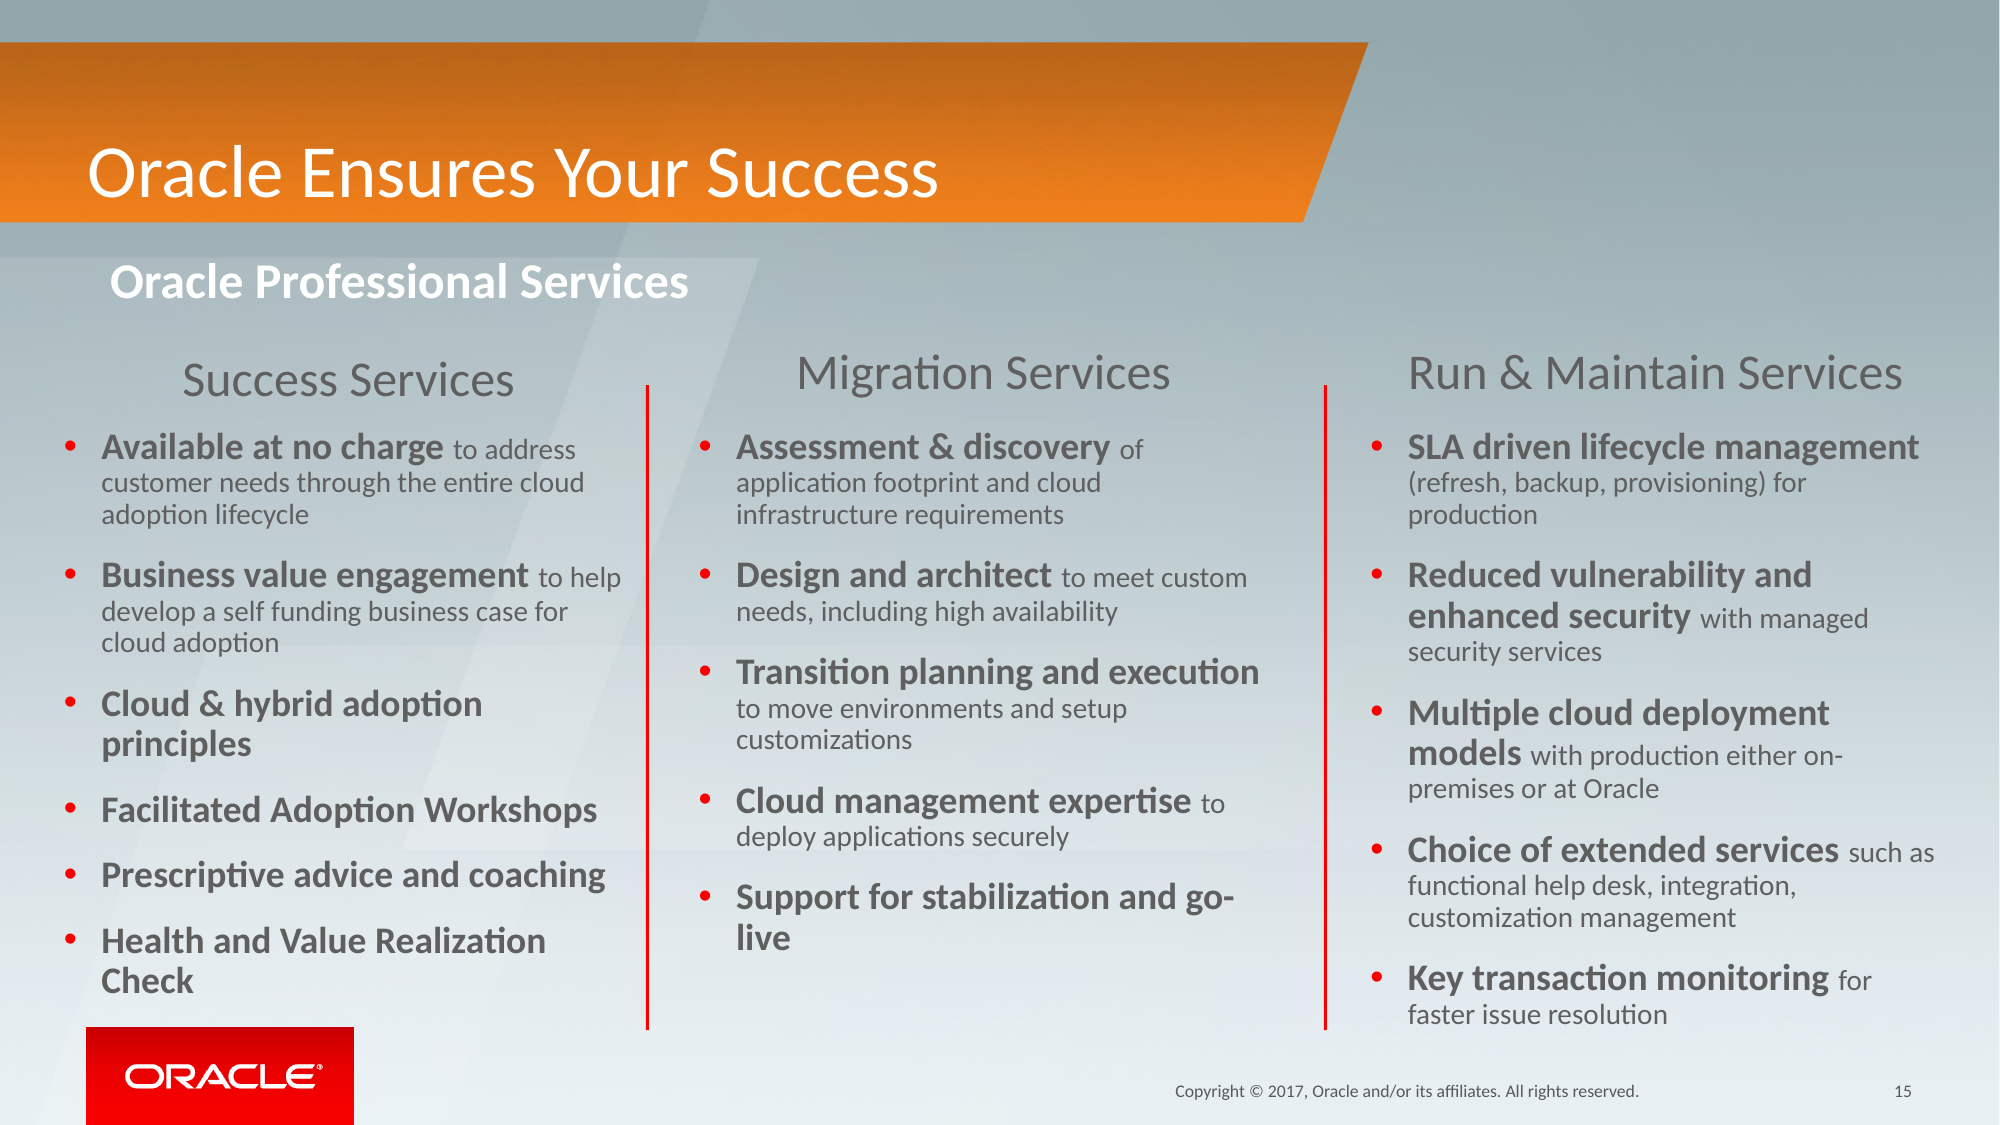

# Oracle Ensures Your Success
Oracle Professional Services
Success Services
Run & Maintain Services
Migration Services

Available at no charge to address customer needs through the entire cloud adoption lifecycle
Business value engagement to help develop a self funding business case for cloud adoption
Cloud & hybrid adoption principles
Facilitated Adoption Workshops
Prescriptive advice and coaching
Health and Value Realization Check

Assessment & discovery of application footprint and cloud infrastructure requirements
Design and architect to meet custom needs, including high availability
Transition planning and execution to move environments and setup customizations
Cloud management expertise to deploy applications securely
Support for stabilization and go-live
SLA driven lifecycle management (refresh, backup, provisioning) for production
Reduced vulnerability and enhanced security with managed security services
Multiple cloud deployment models with production either on-premises or at Oracle
Choice of extended services such as functional help desk, integration, customization management
Key transaction monitoring for faster issue resolution